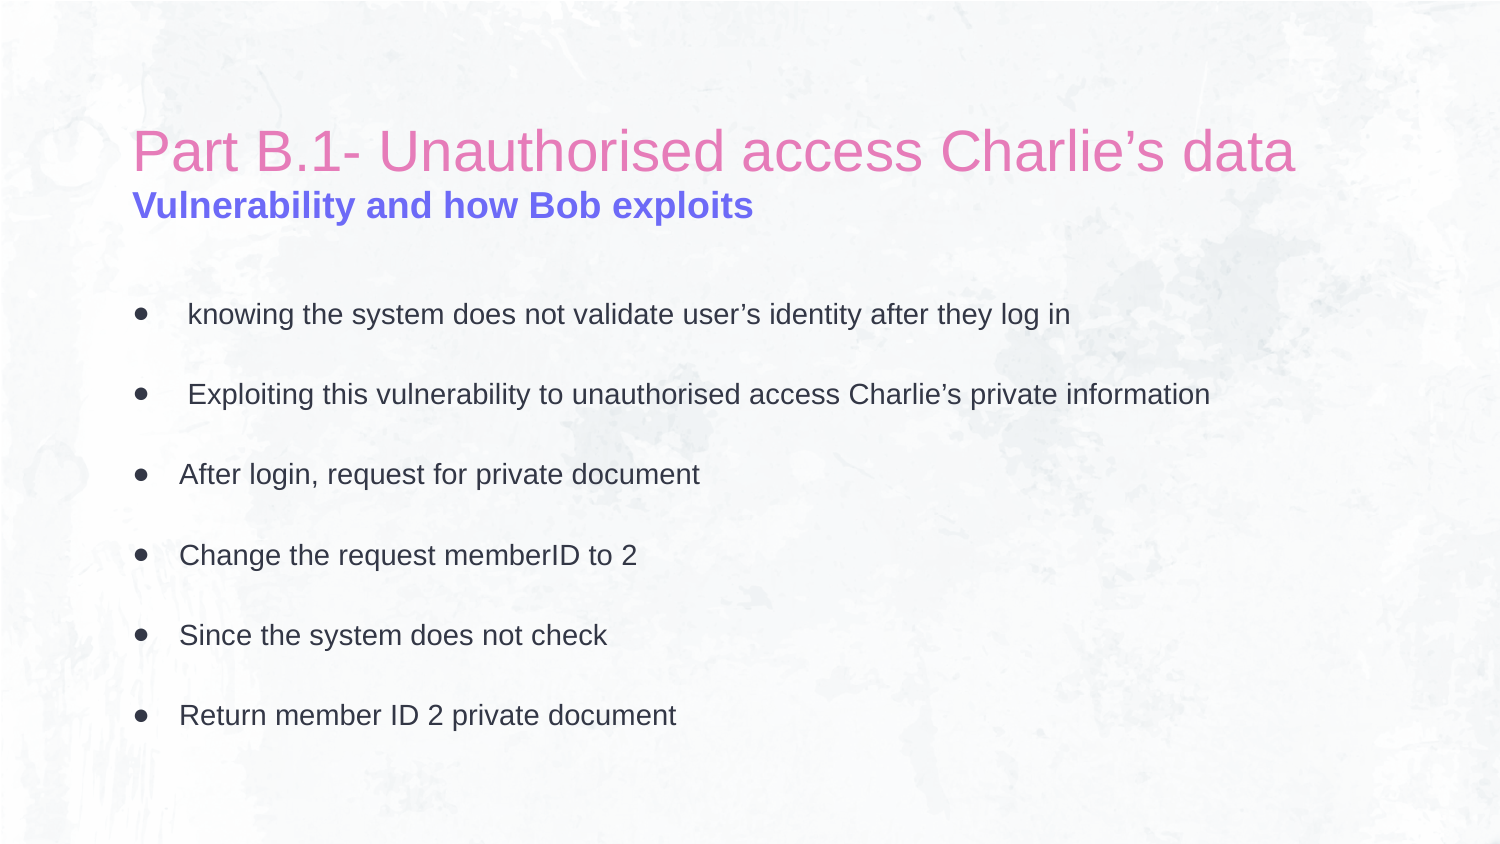

# Part B.1- Unauthorised access Charlie’s data
Vulnerability and how Bob exploits
 knowing the system does not validate user’s identity after they log in

 Exploiting this vulnerability to unauthorised access Charlie’s private information

After login, request for private document

Change the request memberID to 2

Since the system does not check

Return member ID 2 private document